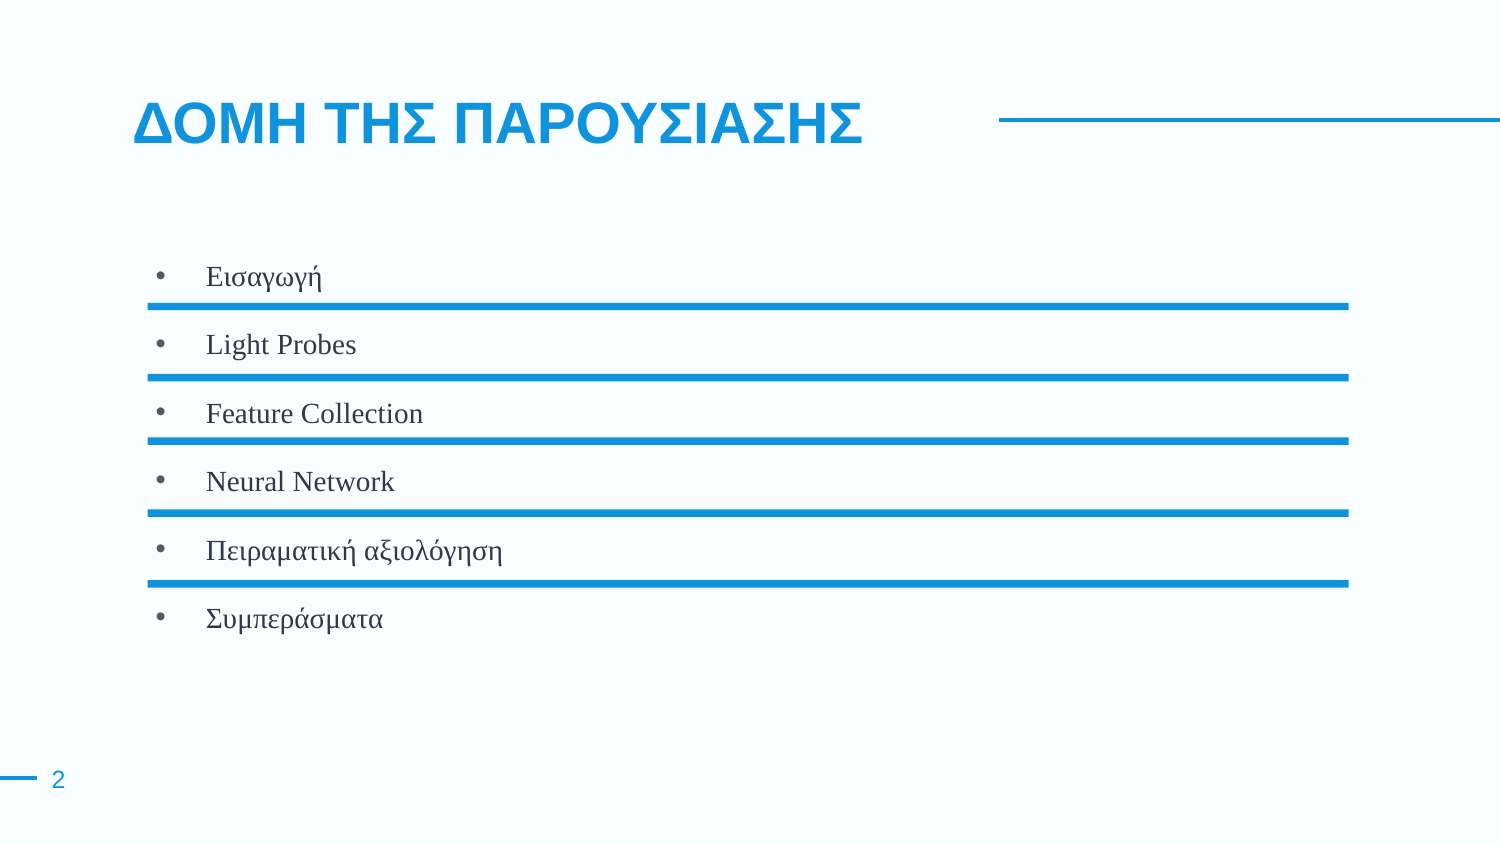

# ΔΟΜΗ ΤΗΣ ΠΑΡΟΥΣΙΑΣΗΣ
Εισαγωγή
Light Probes
Feature Collection
Neural Network
Πειραματική αξιολόγηση
Συμπεράσματα

2